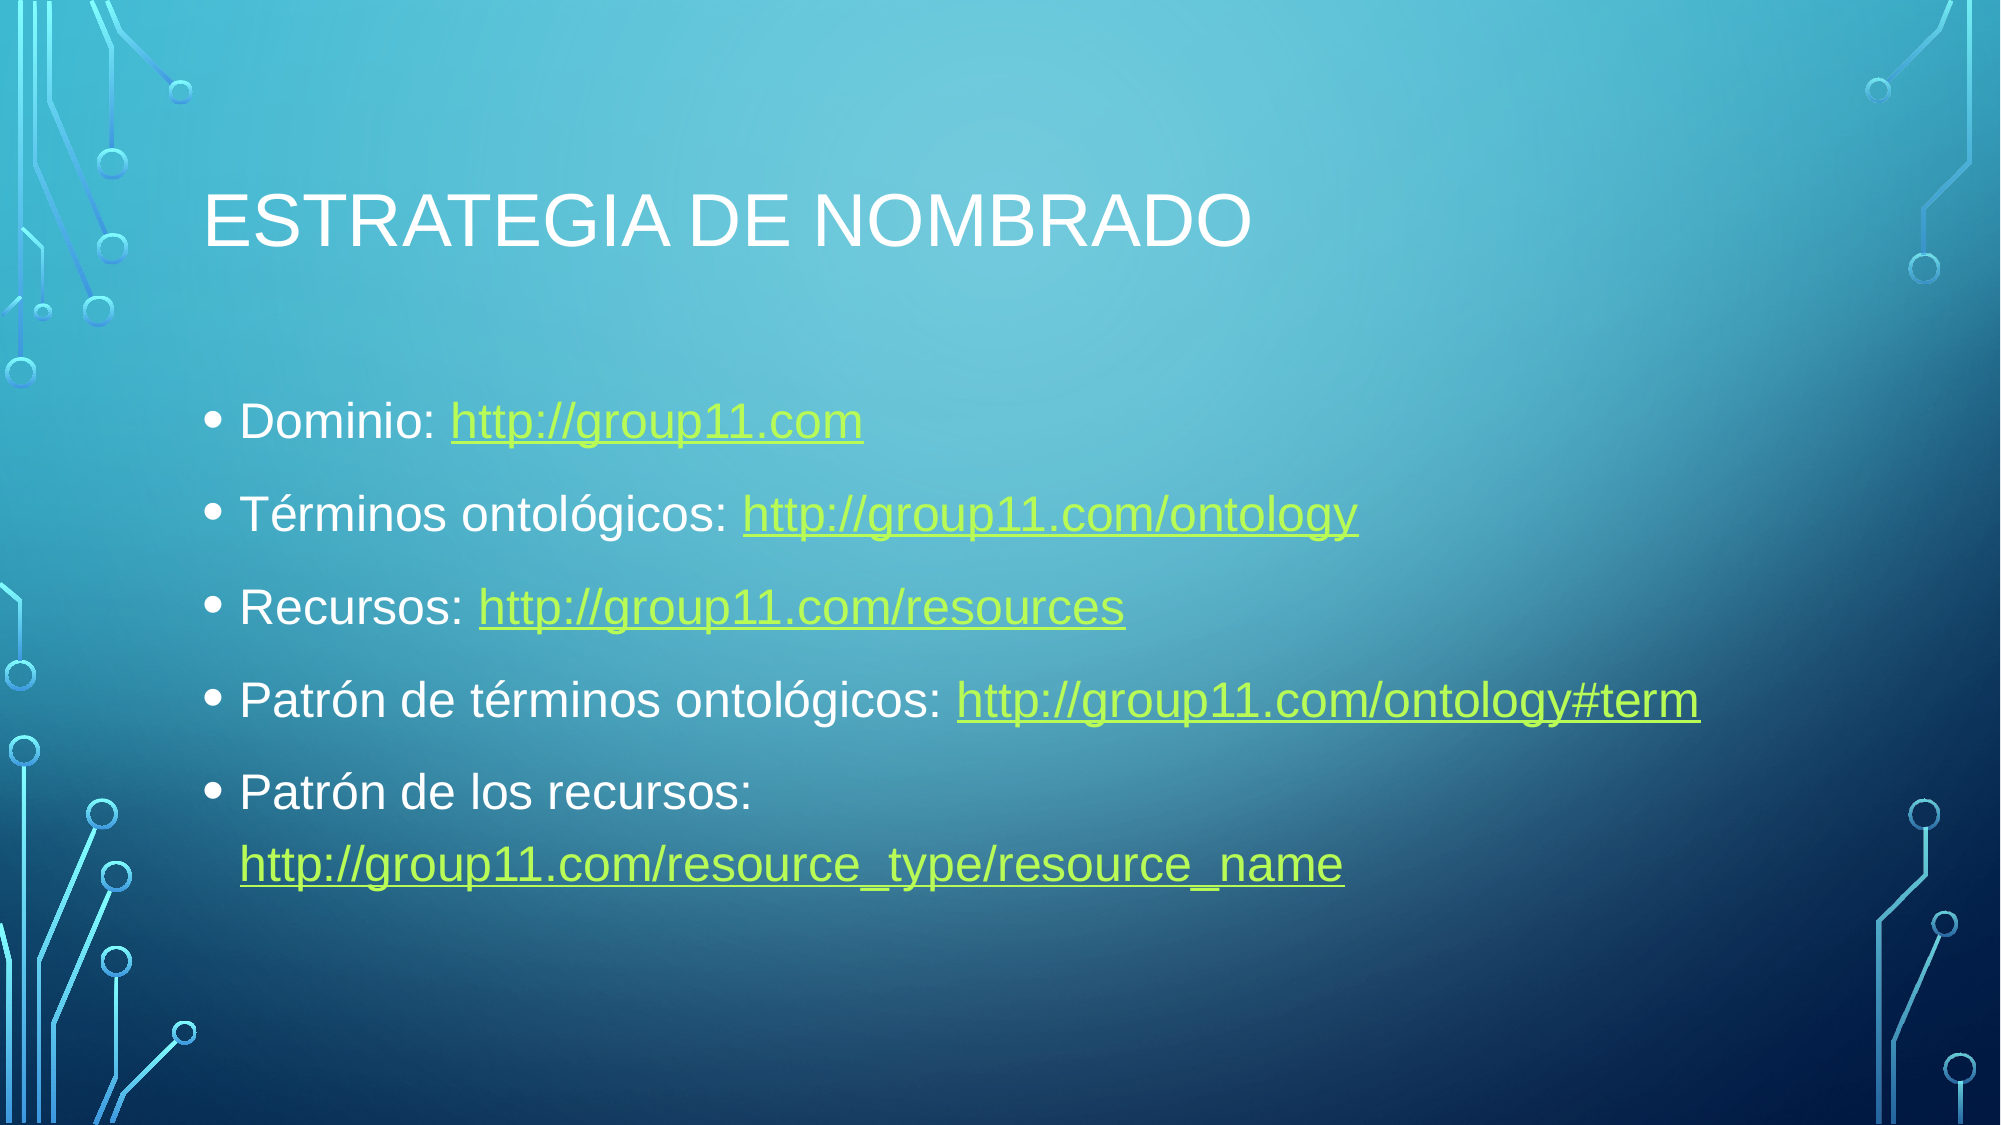

# Estrategia de nombrado
Dominio: http://group11.com
Términos ontológicos: http://group11.com/ontology
Recursos: http://group11.com/resources
Patrón de términos ontológicos: http://group11.com/ontology#term
Patrón de los recursos: http://group11.com/resource_type/resource_name